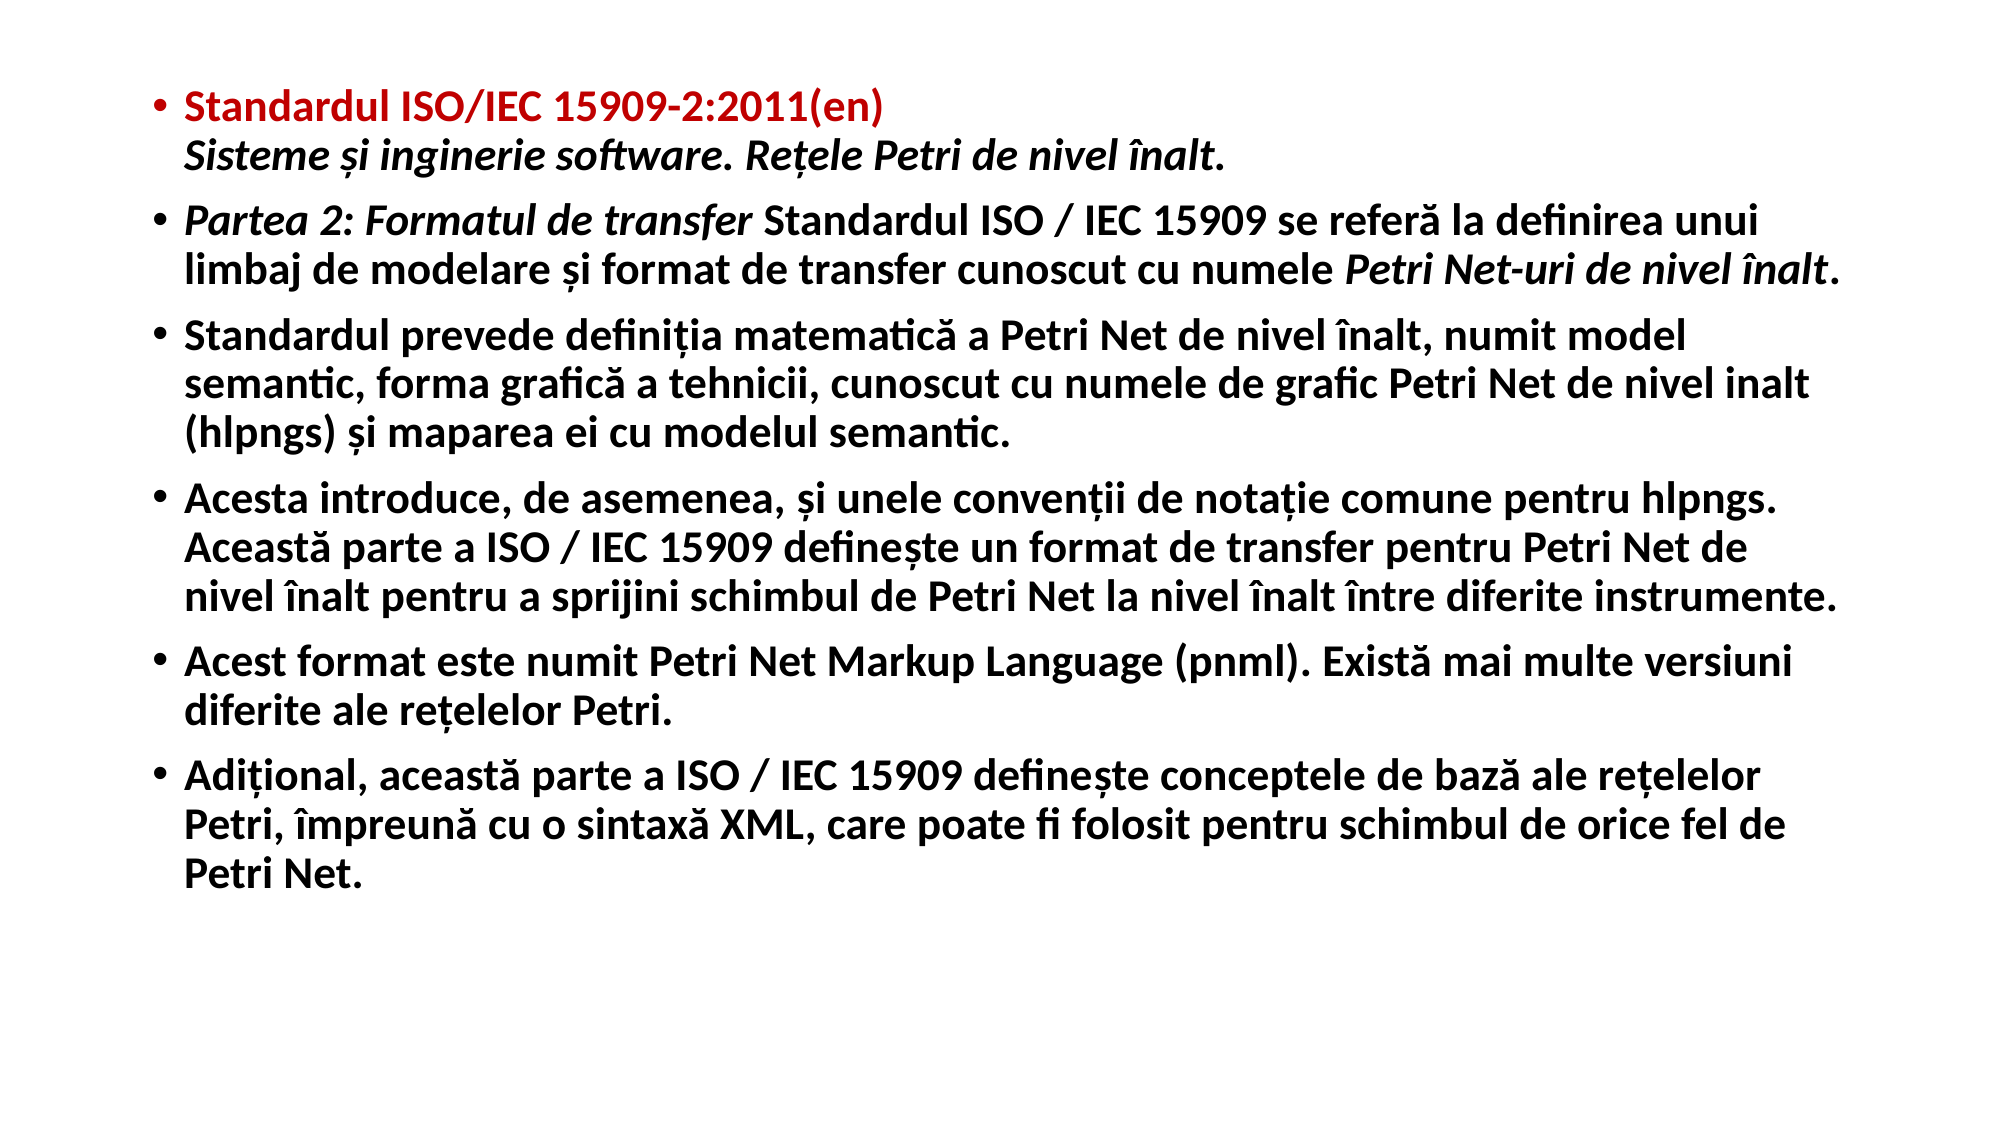

Standardul ISO/IEC 15909-2:2011(en)
Sisteme și inginerie software. Rețele Petri de nivel înalt.
Partea 2: Formatul de transfer Standardul ISO / IEC 15909 se referă la definirea unui limbaj de modelare şi format de transfer cunoscut cu numele Petri Net-uri de nivel înalt.
Standardul prevede definiţia matematică a Petri Net de nivel înalt, numit model semantic, forma grafică a tehnicii, cunoscut cu numele de grafic Petri Net de nivel inalt (hlpngs) şi maparea ei cu modelul semantic.
Acesta introduce, de asemenea, şi unele convenţii de notaţie comune pentru hlpngs. Această parte a ISO / IEC 15909 defineşte un format de transfer pentru Petri Net de nivel înalt pentru a sprijini schimbul de Petri Net la nivel înalt între diferite instrumente.
Acest format este numit Petri Net Markup Language (pnml). Există mai multe versiuni diferite ale reţelelor Petri.
Adiţional, această parte a ISO / IEC 15909 defineşte conceptele de bază ale reţelelor Petri, împreună cu o sintaxă XML, care poate fi folosit pentru schimbul de orice fel de Petri Net.